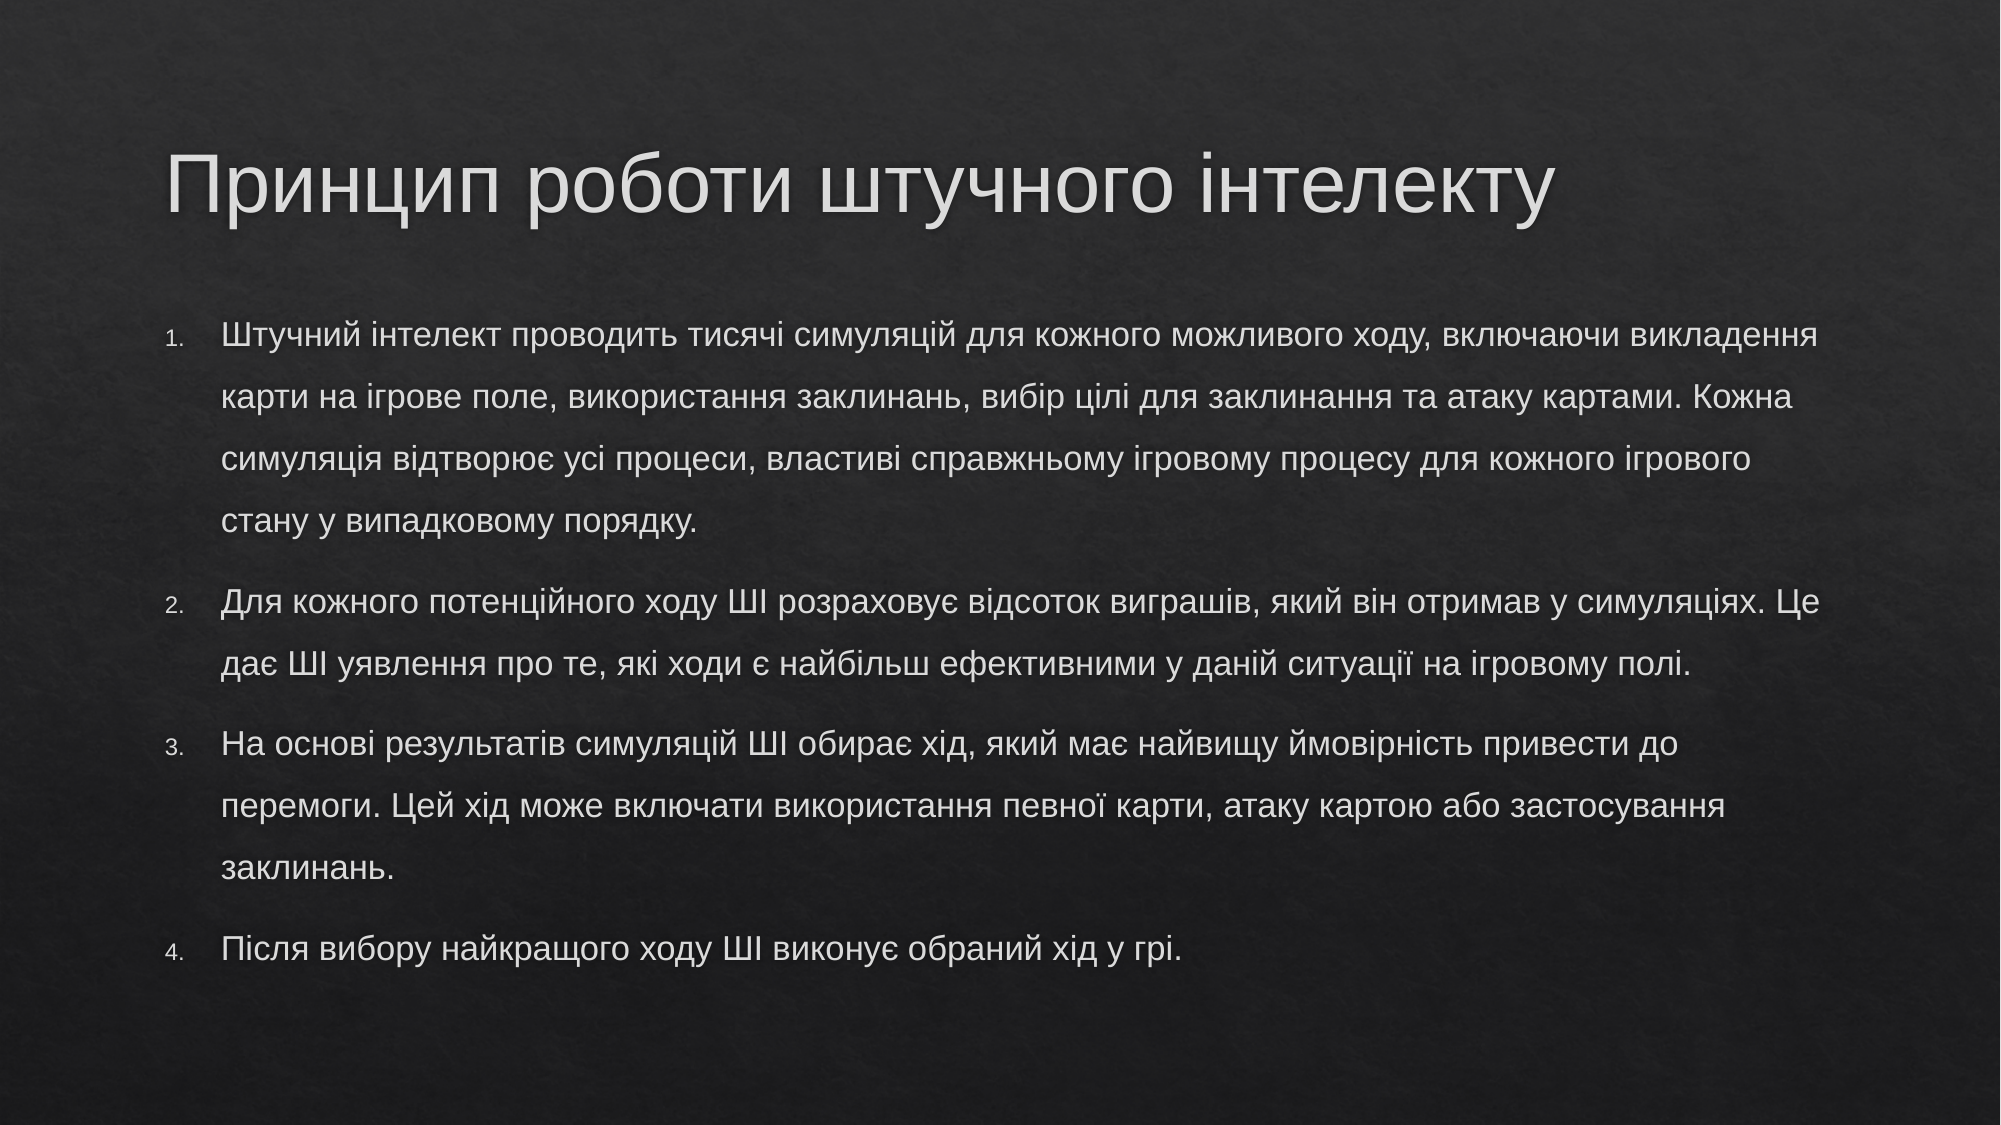

# Принцип роботи штучного інтелекту
Штучний інтелект проводить тисячі симуляцій для кожного можливого ходу, включаючи викладення карти на ігрове поле, використання заклинань, вибір цілі для заклинання та атаку картами. Кожна симуляція відтворює усі процеси, властиві справжньому ігровому процесу для кожного ігрового стану у випадковому порядку.
Для кожного потенційного ходу ШІ розраховує відсоток виграшів, який він отримав у симуляціях. Це дає ШІ уявлення про те, які ходи є найбільш ефективними у даній ситуації на ігровому полі.
На основі результатів симуляцій ШІ обирає хід, який має найвищу ймовірність привести до перемоги. Цей хід може включати використання певної карти, атаку картою або застосування заклинань.
Після вибору найкращого ходу ШІ виконує обраний хід у грі.